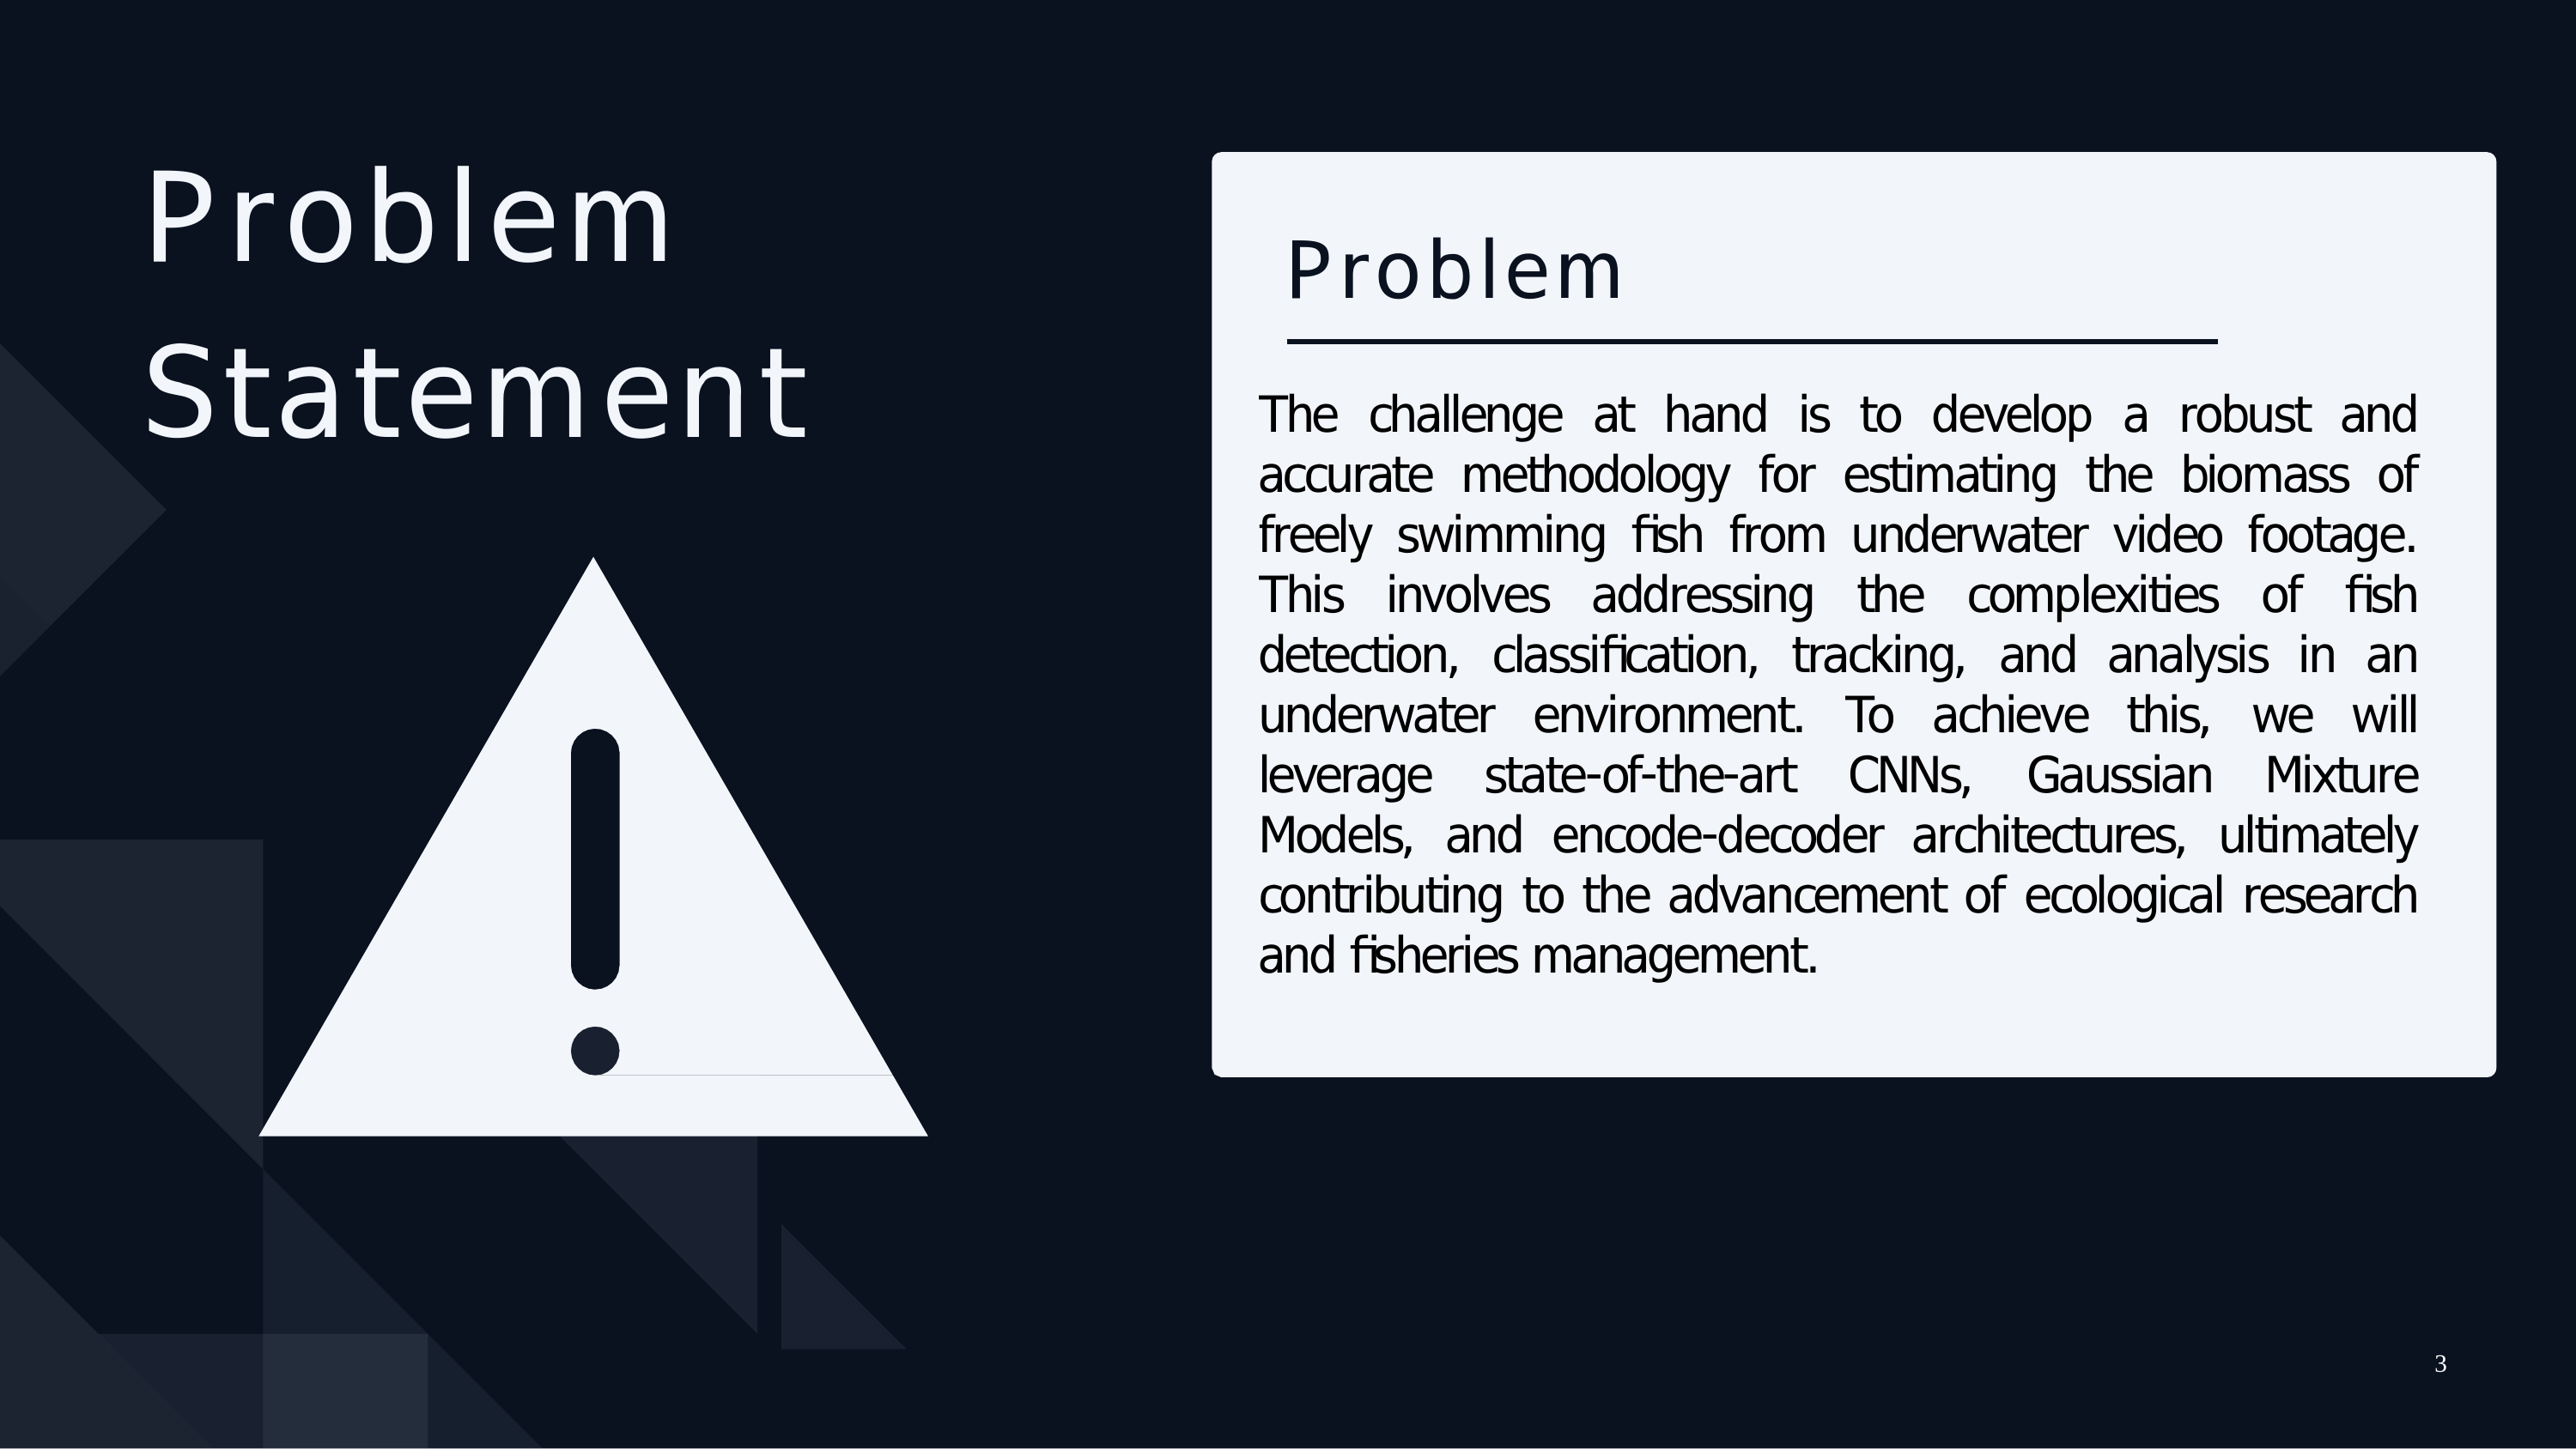

# Problem Statement

Problem

The challenge at hand is to develop a robust and accurate methodology for estimating the biomass of freely swimming fish from underwater video footage. This involves addressing the complexities of fish detection, classification, tracking, and analysis in an underwater environment. To achieve this, we will leverage state-of-the-art CNNs, Gaussian Mixture Models, and encode-decoder architectures, ultimately contributing to the advancement of ecological research and fisheries management.

3